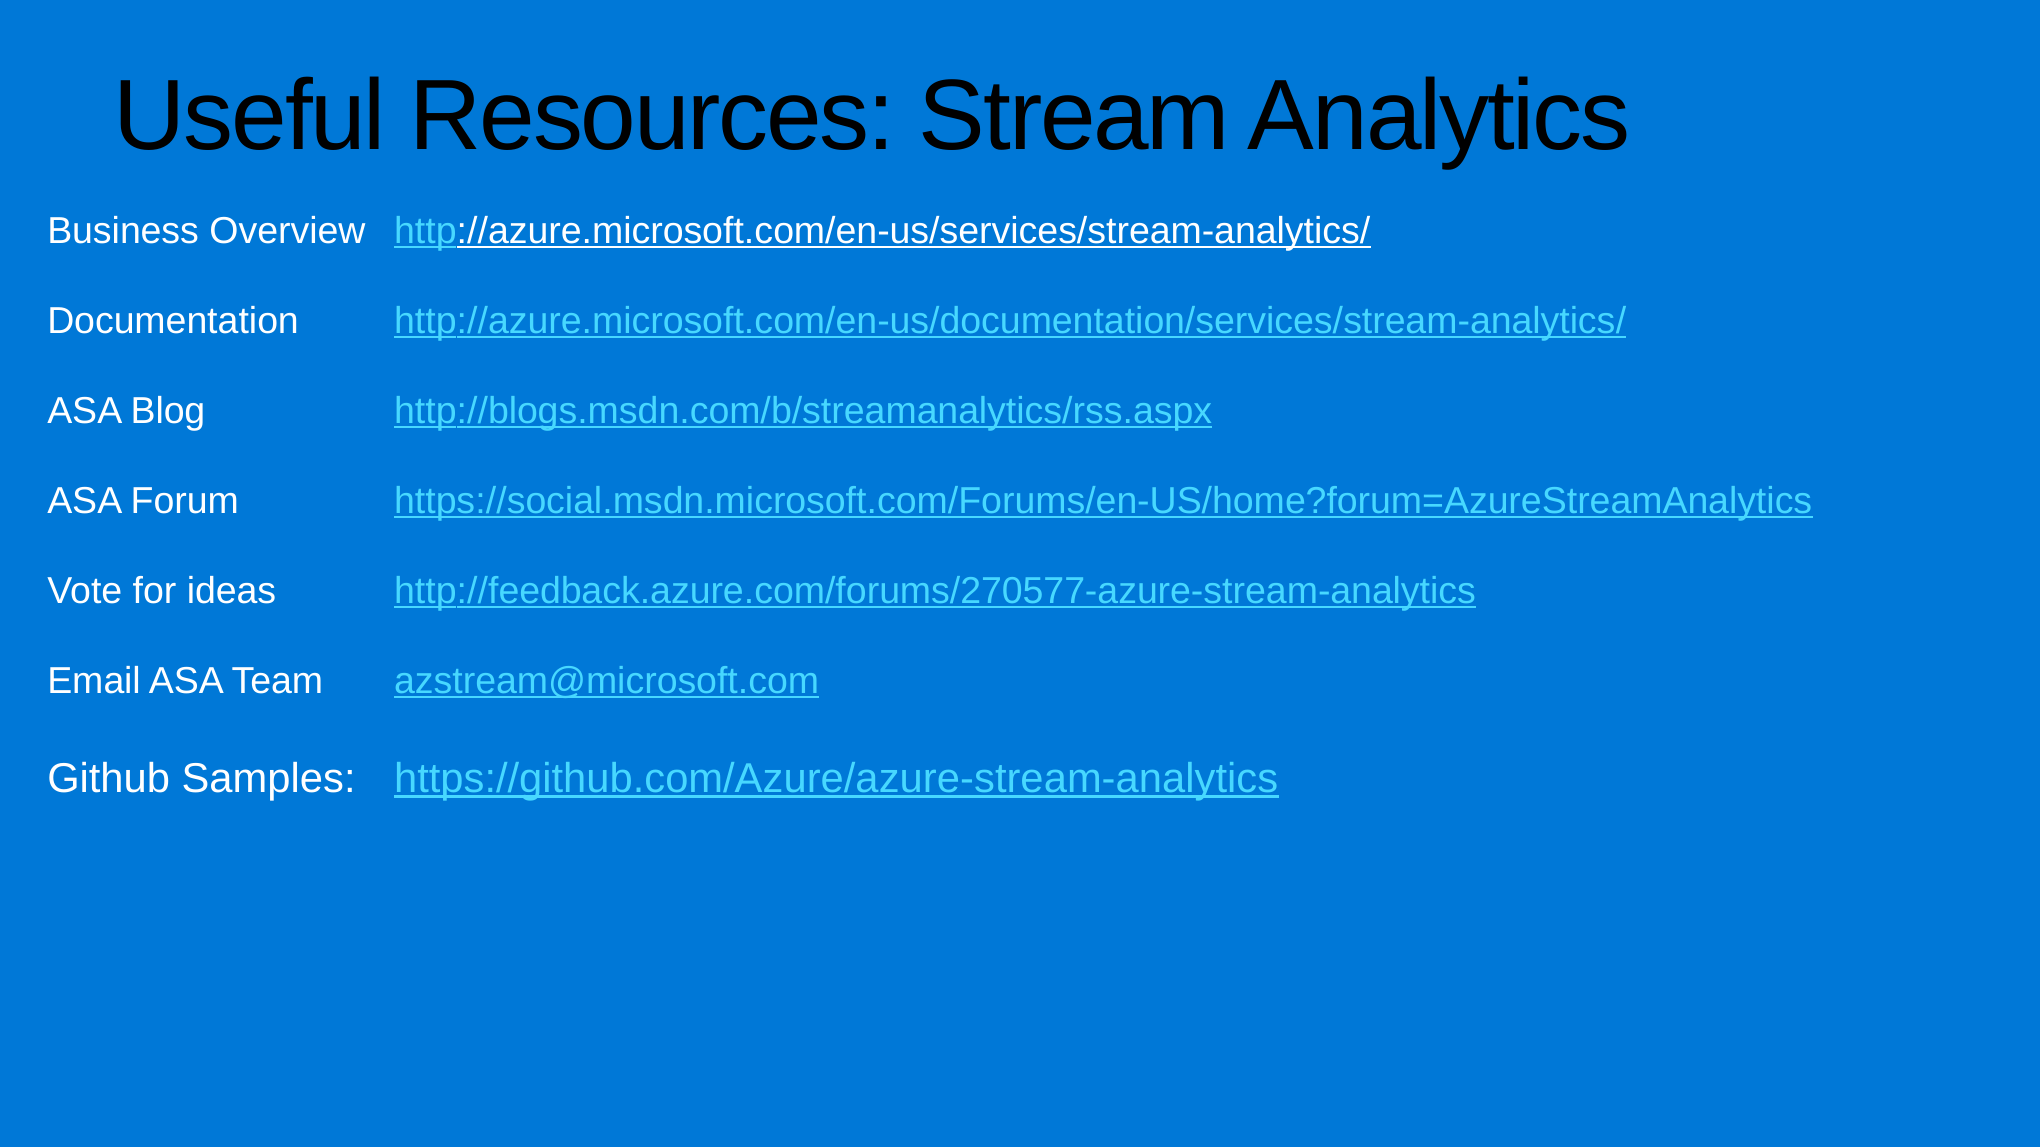

Useful Resources: Stream Analytics
Business Overview	http://azure.microsoft.com/en-us/services/stream-analytics/

Documentation	http://azure.microsoft.com/en-us/documentation/services/stream-analytics/

ASA Blog	http://blogs.msdn.com/b/streamanalytics/rss.aspx

ASA Forum	https://social.msdn.microsoft.com/Forums/en-US/home?forum=AzureStreamAnalytics

Vote for ideas	http://feedback.azure.com/forums/270577-azure-stream-analytics

Email ASA Team	azstream@microsoft.com

Github Samples:	https://github.com/Azure/azure-stream-analytics